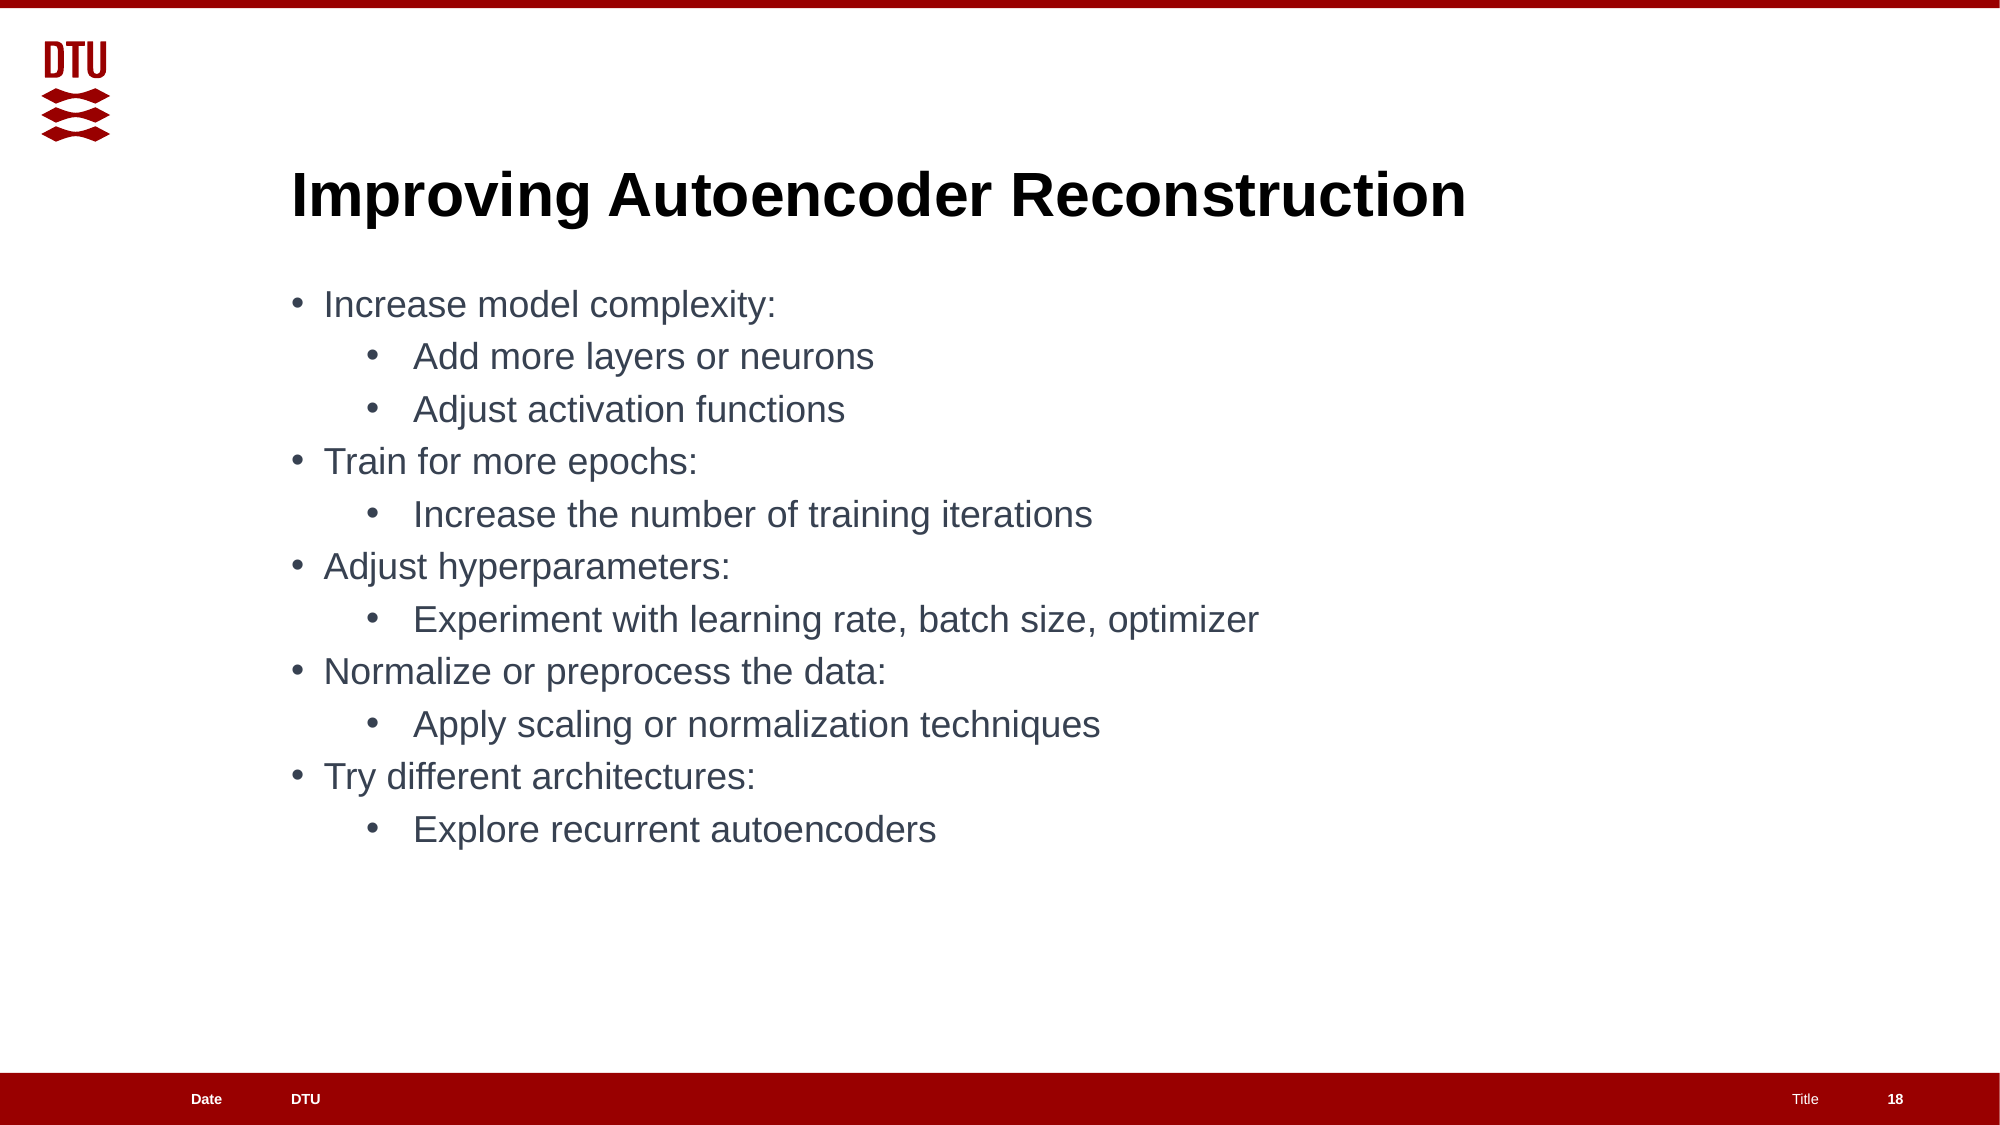

# Improving Autoencoder Reconstruction
Increase model complexity:
Add more layers or neurons
Adjust activation functions
Train for more epochs:
Increase the number of training iterations
Adjust hyperparameters:
Experiment with learning rate, batch size, optimizer
Normalize or preprocess the data:
Apply scaling or normalization techniques
Try different architectures:
Explore recurrent autoencoders

18